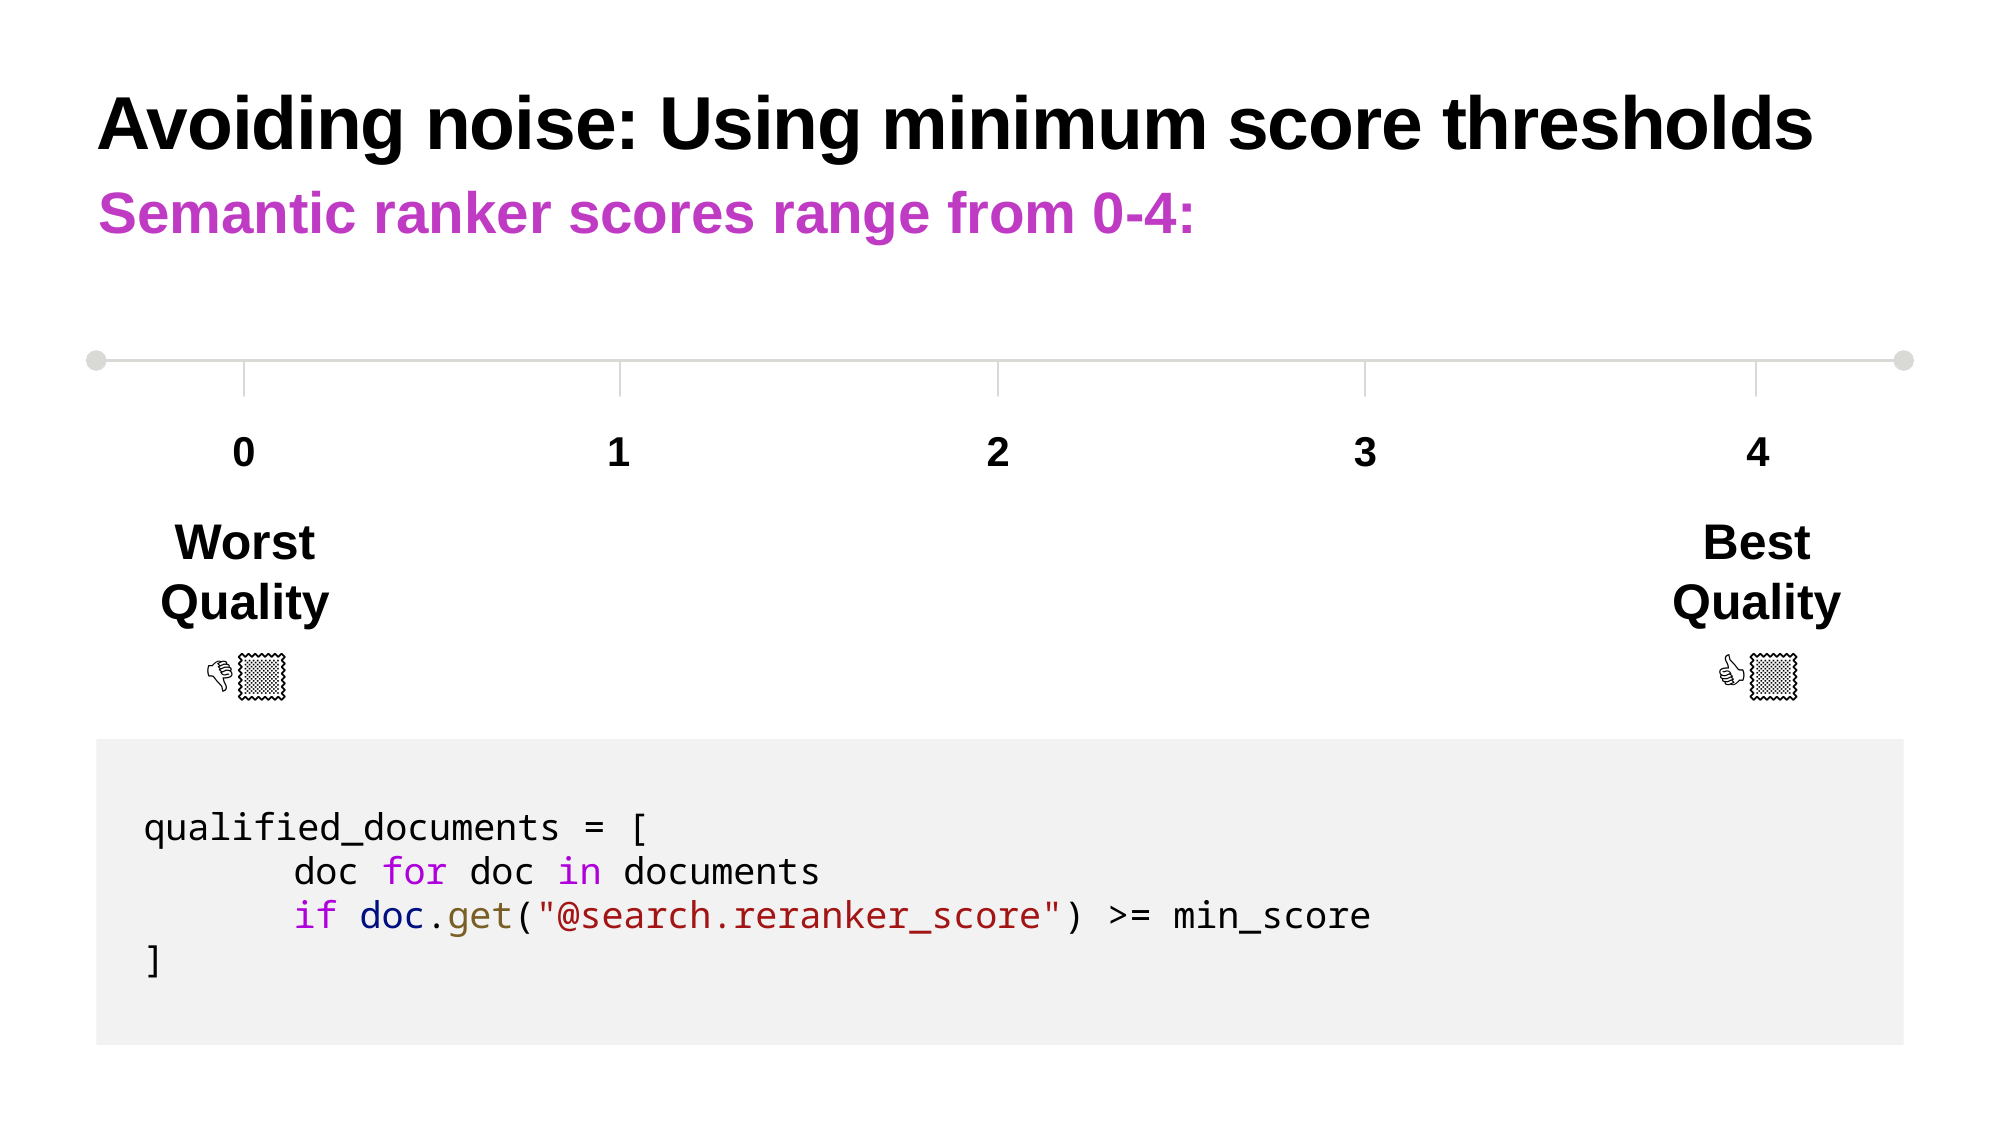

# Avoiding noise: Using minimum score thresholds
Semantic ranker scores range from 0-4:
0
1
2
3
4
Worst
Quality
👎🏼
Best
Quality
👍🏼
qualified_documents = [
	doc for doc in documents
	if doc.get("@search.reranker_score") >= min_score
]